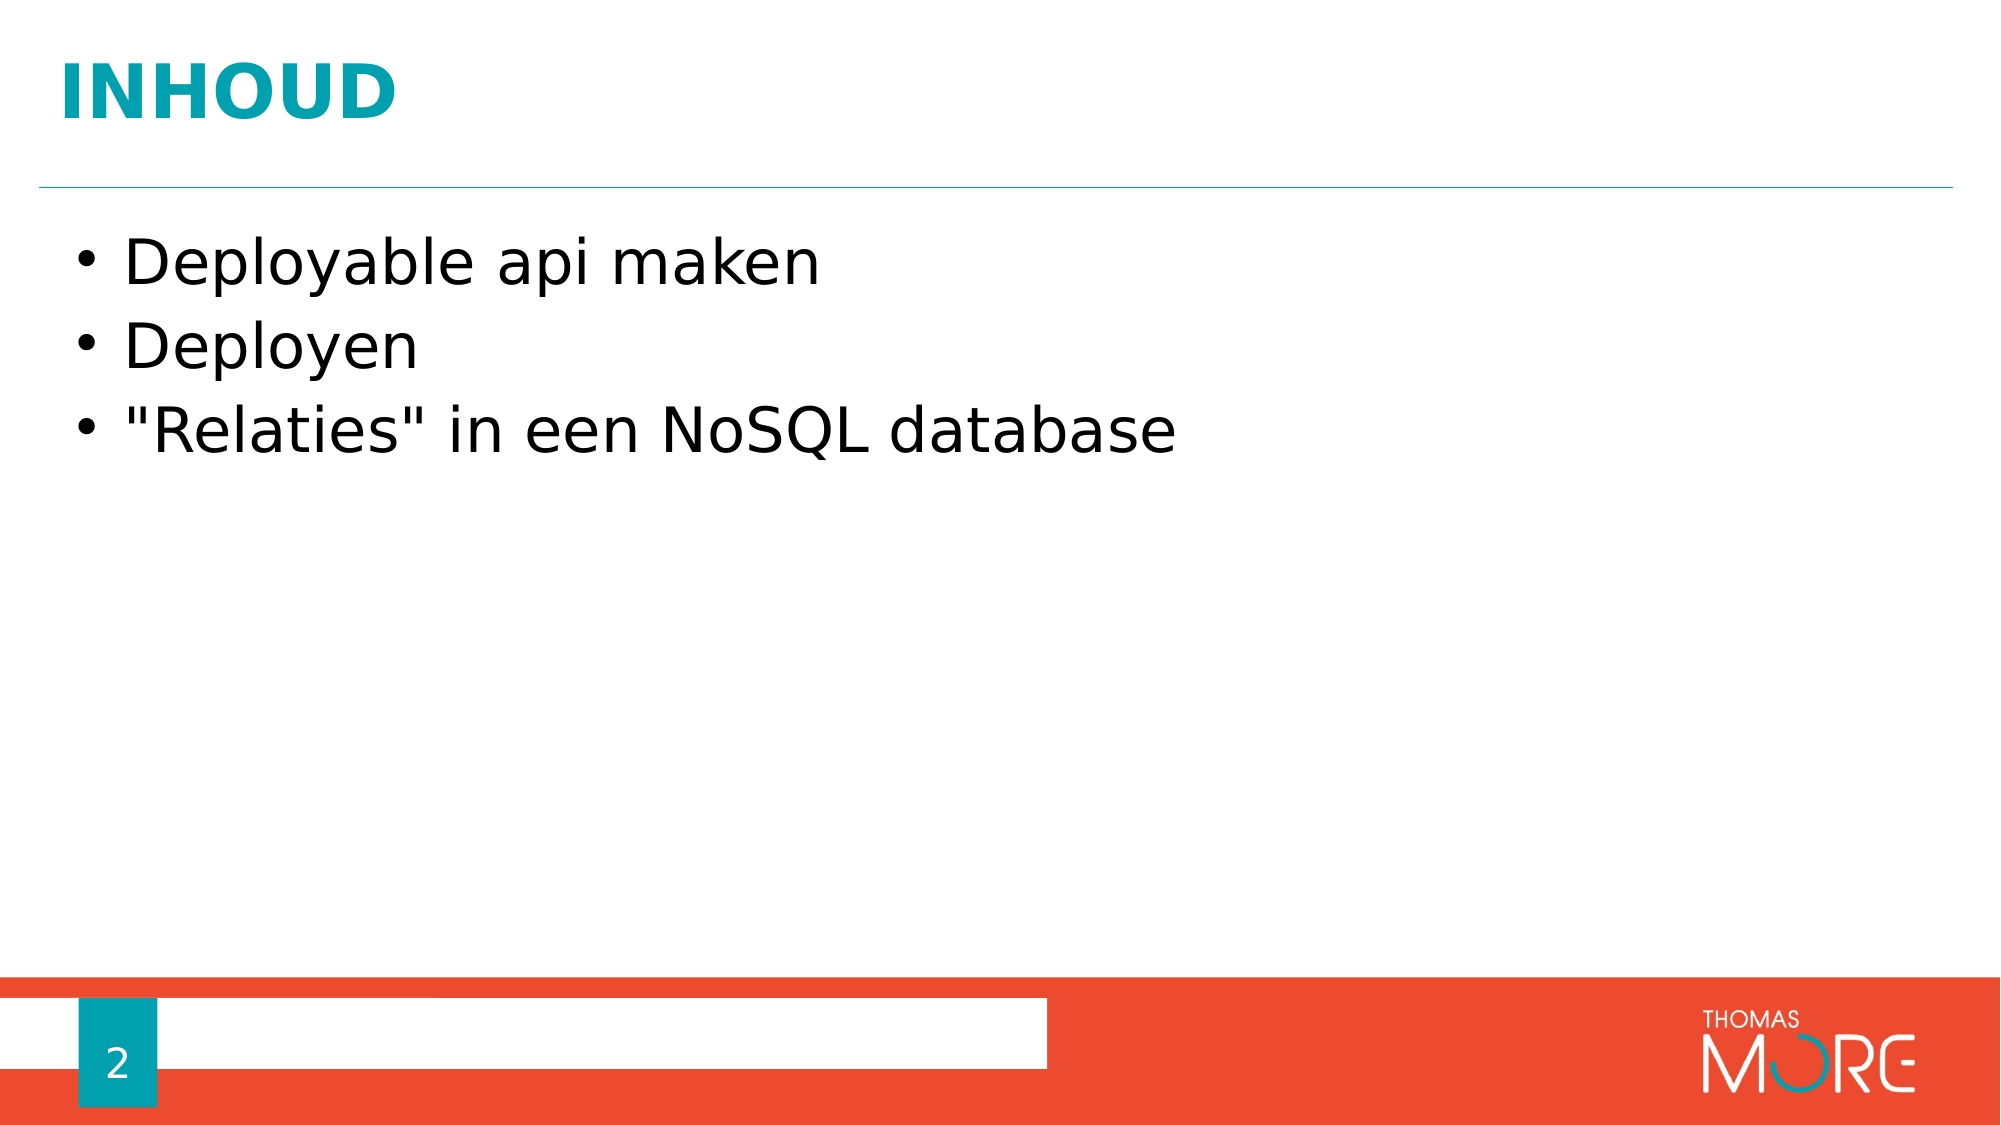

# Inhoud
Deployable api maken
Deployen
"Relaties" in een NoSQL database
2